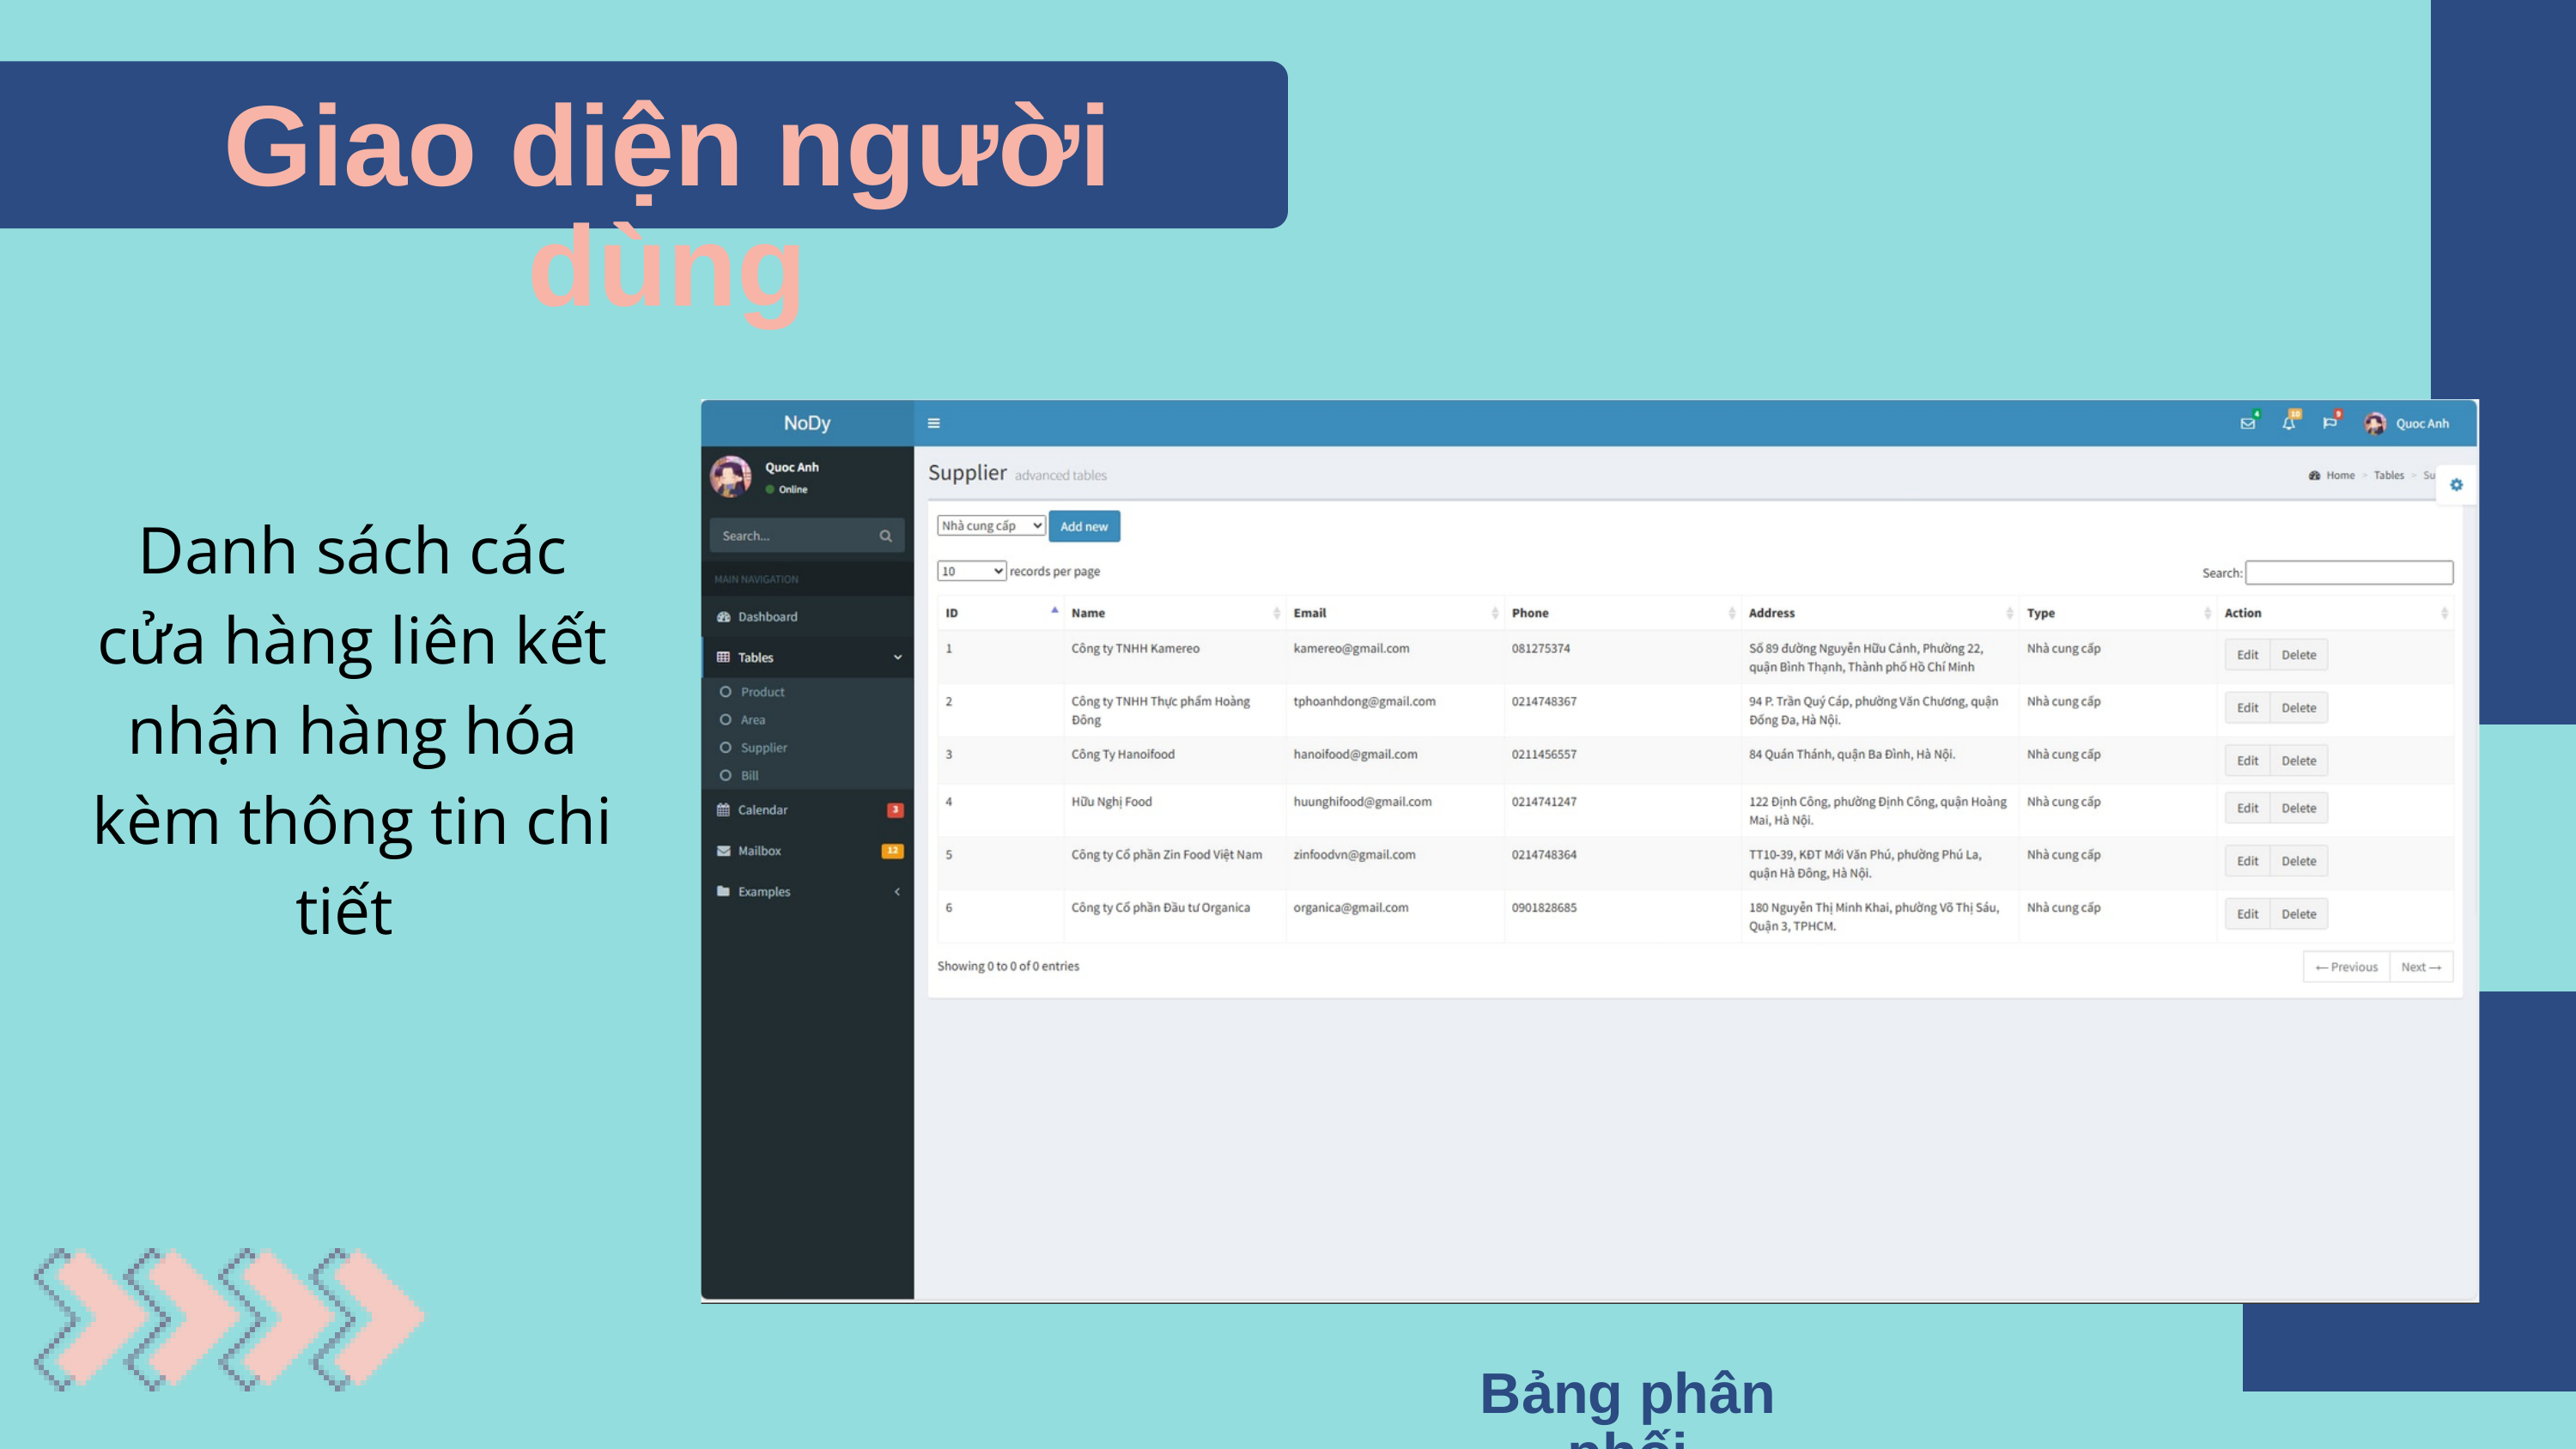

Giao diện người dùng

Danh sách các cửa hàng liên kết nhận hàng hóa kèm thông tin chi tiết

Bảng phân phối